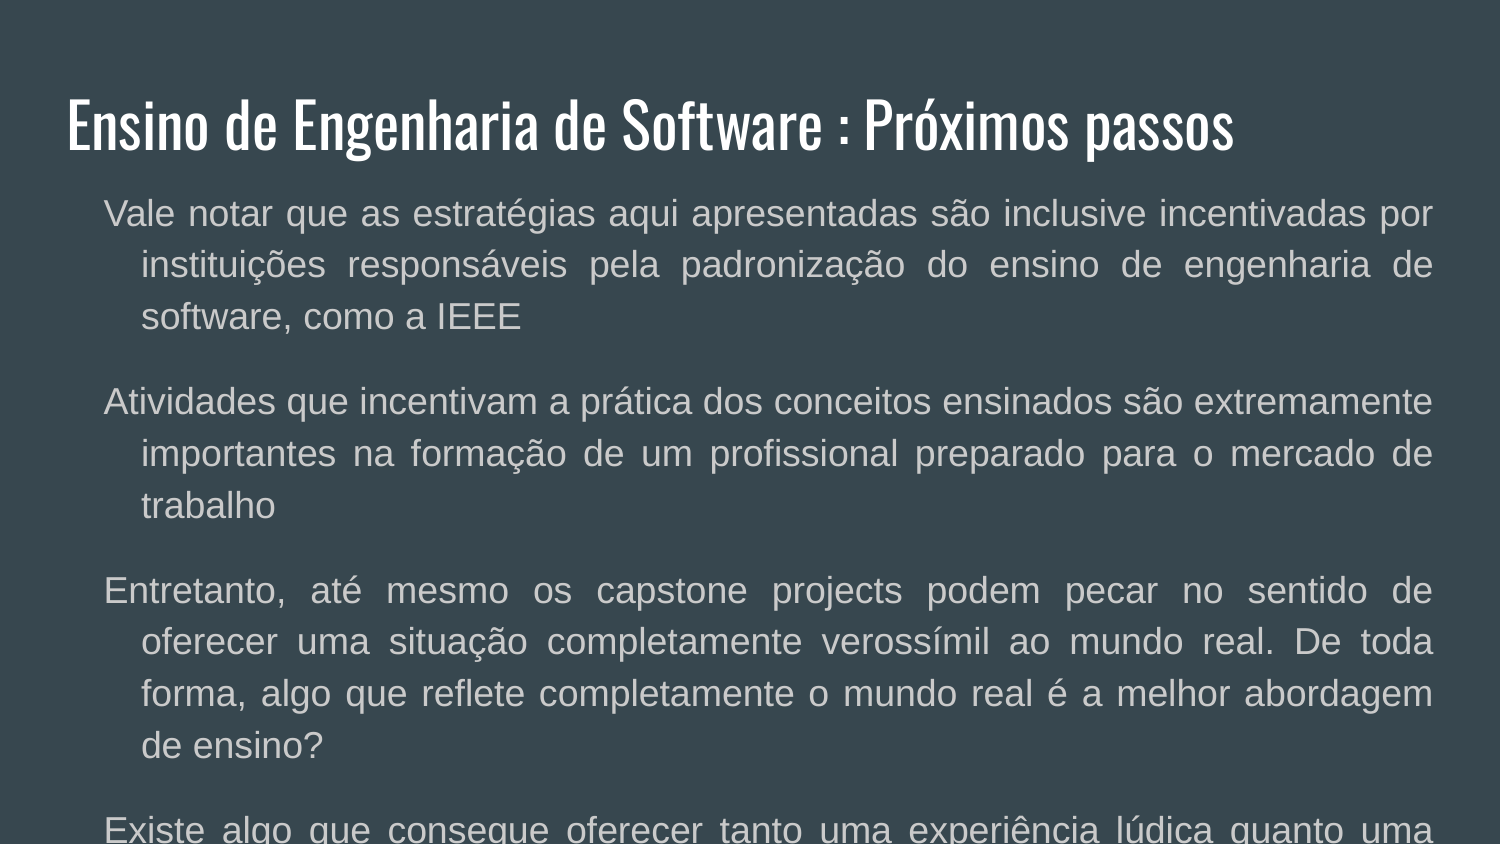

# Ensino de Engenharia de Software : Próximos passos
Vale notar que as estratégias aqui apresentadas são inclusive incentivadas por instituições responsáveis pela padronização do ensino de engenharia de software, como a IEEE
Atividades que incentivam a prática dos conceitos ensinados são extremamente importantes na formação de um profissional preparado para o mercado de trabalho
Entretanto, até mesmo os capstone projects podem pecar no sentido de oferecer uma situação completamente verossímil ao mundo real. De toda forma, algo que reflete completamente o mundo real é a melhor abordagem de ensino?
Existe algo que consegue oferecer tanto uma experiência lúdica quanto uma experiência que simula problemas de uma maneira mais didática?